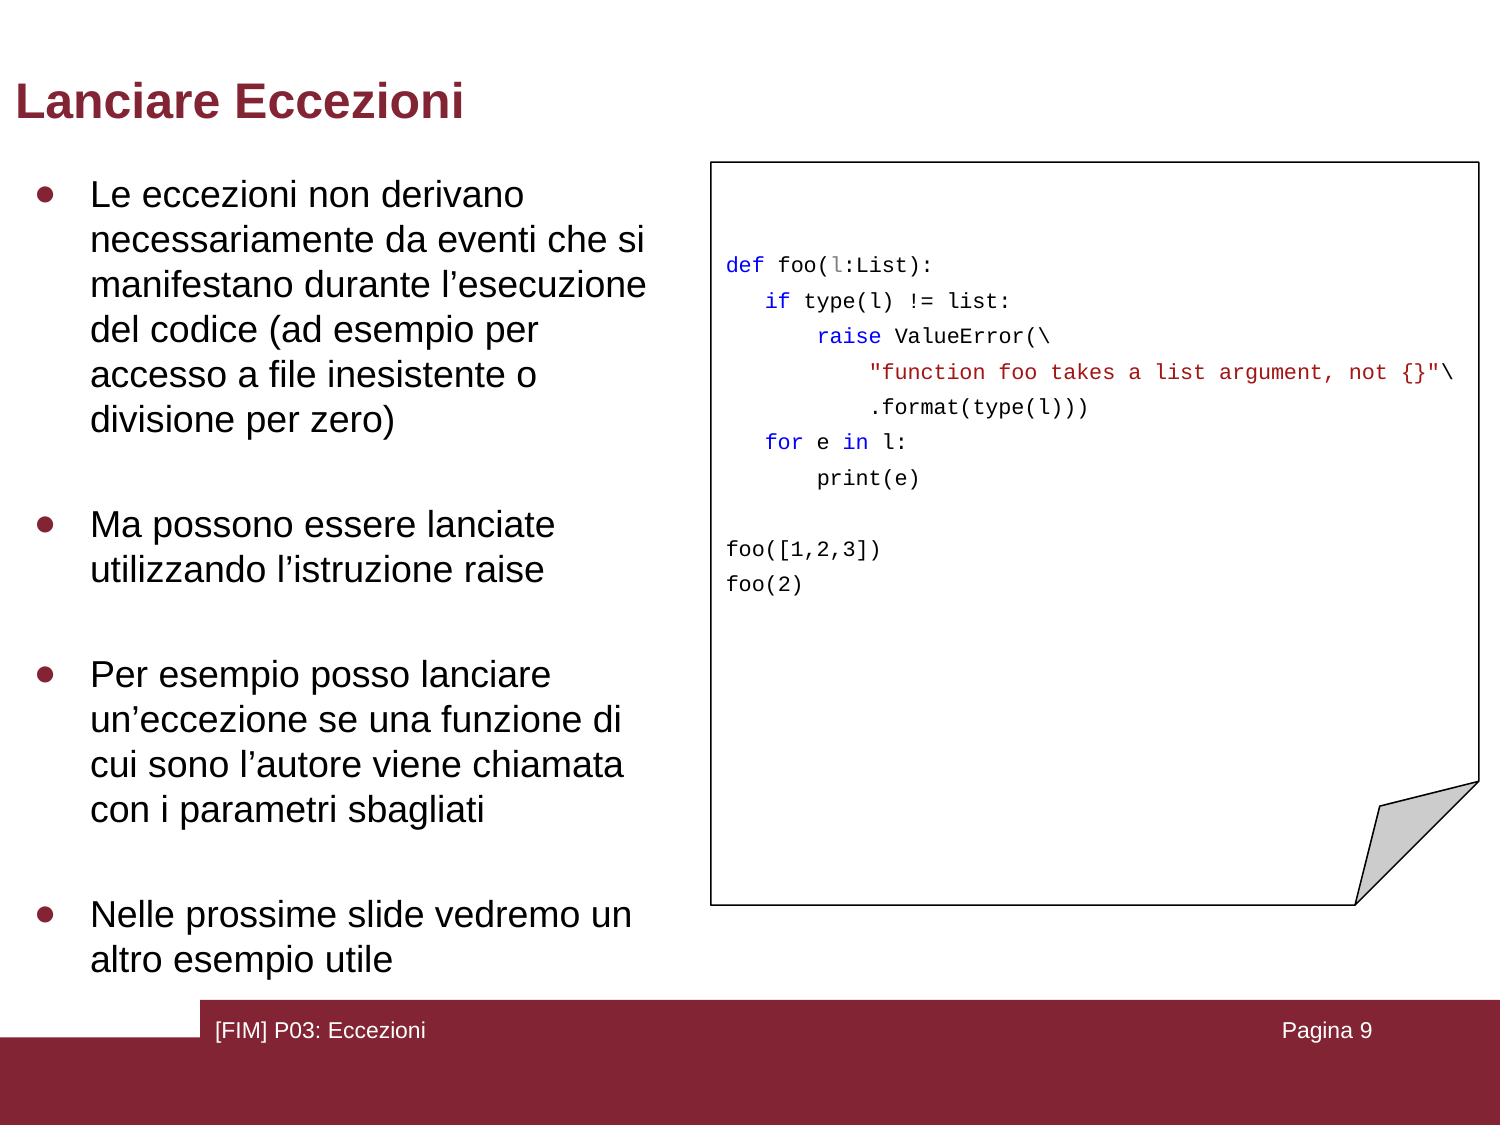

# Lanciare Eccezioni
Le eccezioni non derivano necessariamente da eventi che si manifestano durante l’esecuzione del codice (ad esempio per accesso a file inesistente o divisione per zero)

Ma possono essere lanciate utilizzando l’istruzione raise

Per esempio posso lanciare un’eccezione se una funzione di cui sono l’autore viene chiamata con i parametri sbagliati

Nelle prossime slide vedremo un altro esempio utile
def foo(l:List):
   if type(l) != list:
       raise ValueError(\
           "function foo takes a list argument, not {}"\
           .format(type(l)))
   for e in l:
       print(e)

foo([1,2,3])
foo(2)

[FIM] P03: Eccezioni
Pagina 9